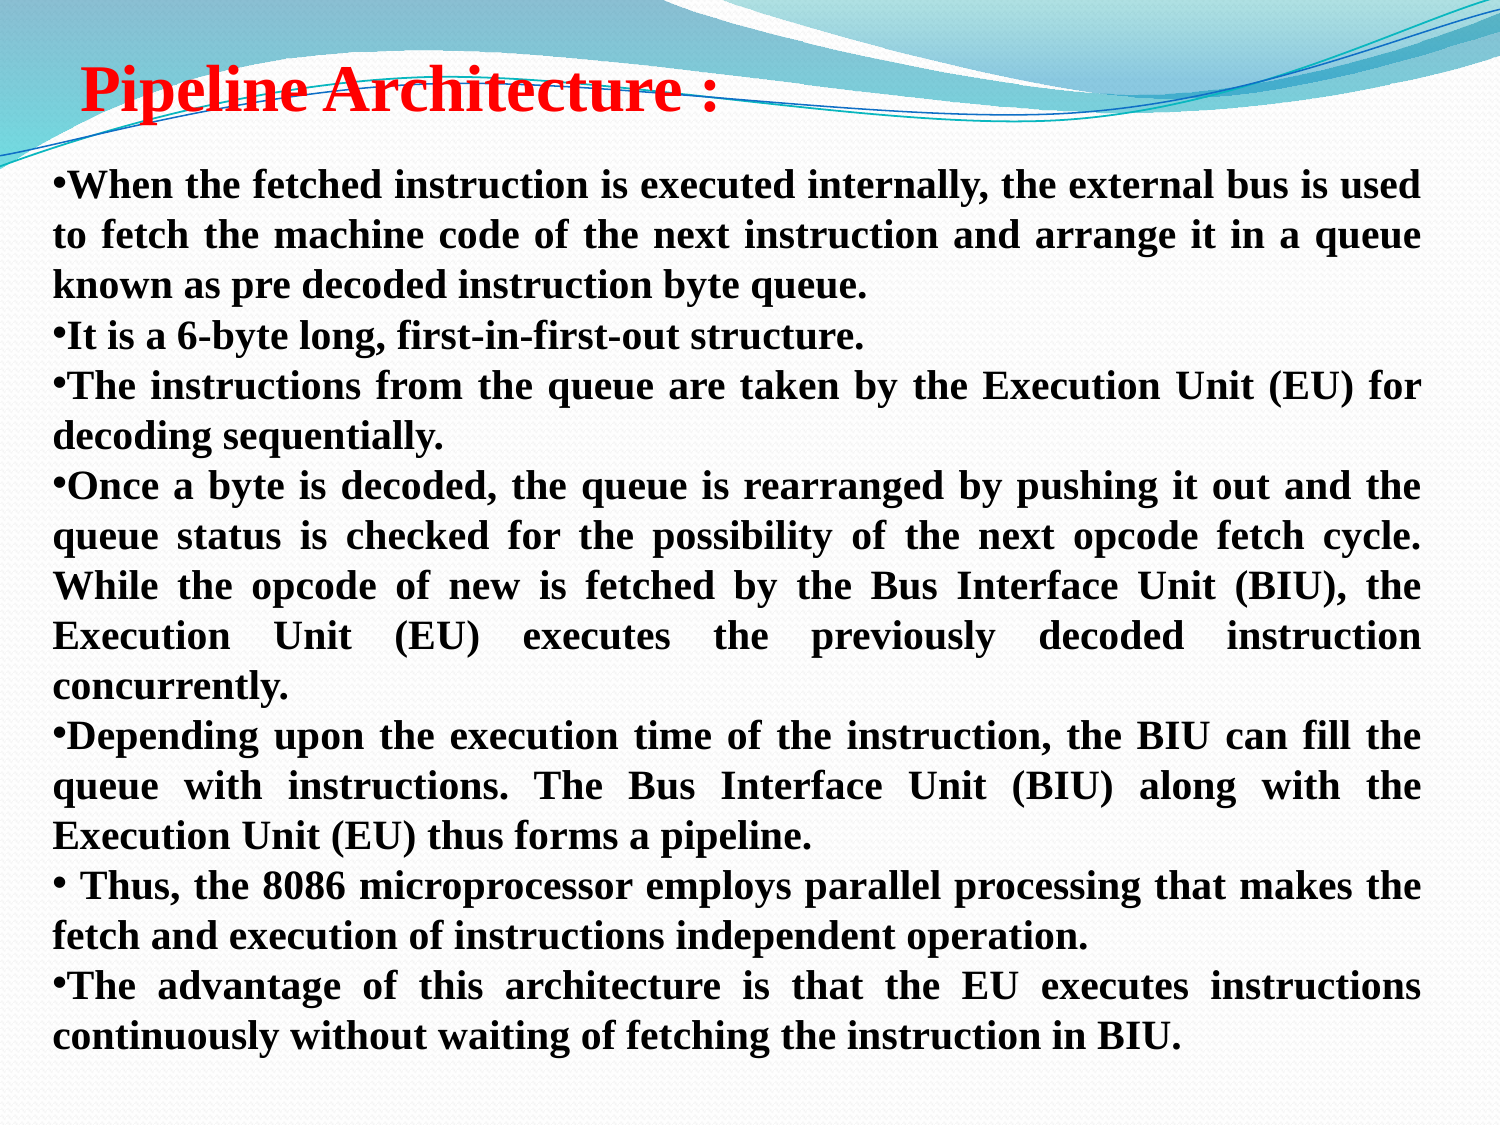

Pipeline Architecture :
When the fetched instruction is executed internally, the external bus is used to fetch the machine code of the next instruction and arrange it in a queue known as pre decoded instruction byte queue.
It is a 6-byte long, first-in-first-out structure.
The instructions from the queue are taken by the Execution Unit (EU) for decoding sequentially.
Once a byte is decoded, the queue is rearranged by pushing it out and the queue status is checked for the possibility of the next opcode fetch cycle. While the opcode of new is fetched by the Bus Interface Unit (BIU), the Execution Unit (EU) executes the previously decoded instruction concurrently.
Depending upon the execution time of the instruction, the BIU can fill the queue with instructions. The Bus Interface Unit (BIU) along with the Execution Unit (EU) thus forms a pipeline.
 Thus, the 8086 microprocessor employs parallel processing that makes the fetch and execution of instructions independent operation.
The advantage of this architecture is that the EU executes instructions continuously without waiting of fetching the instruction in BIU.